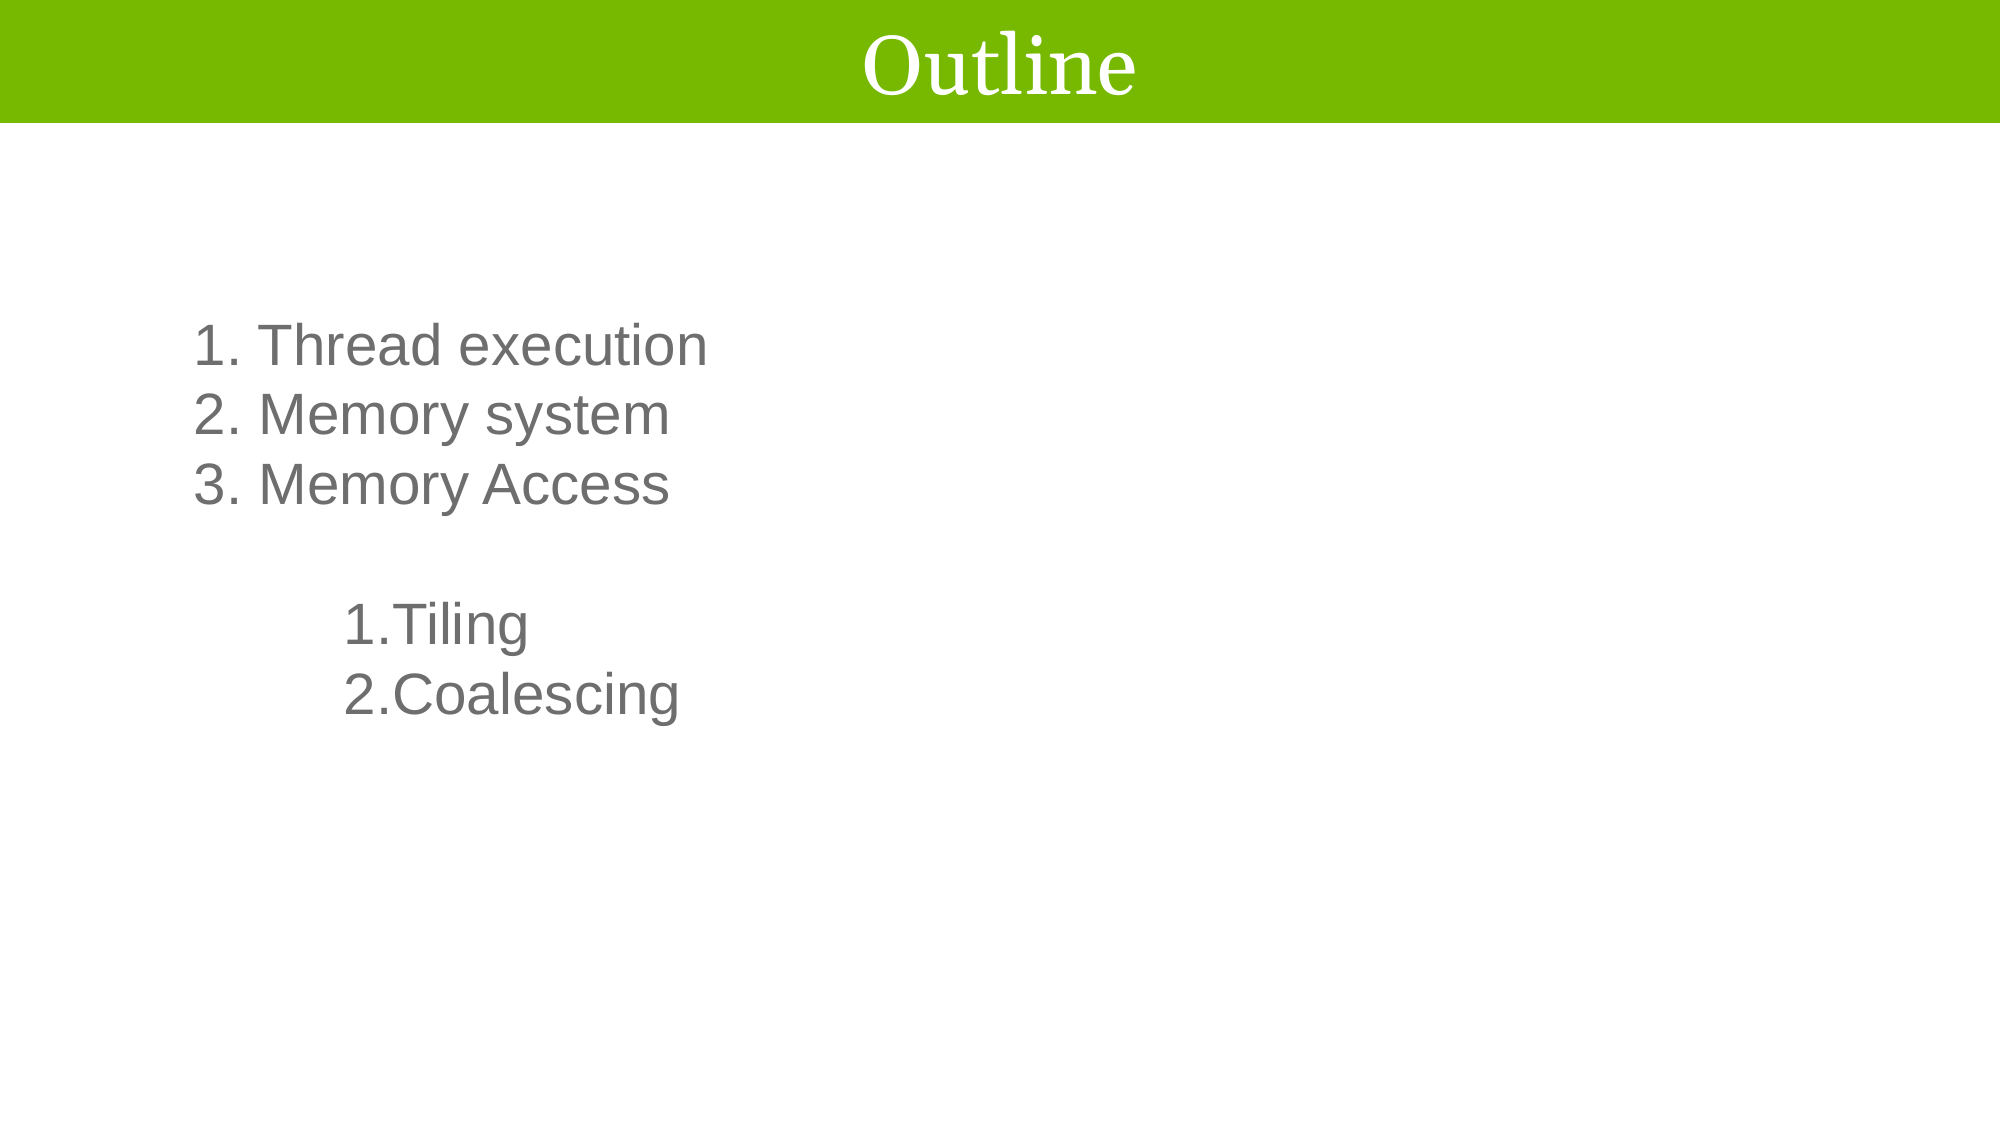

Outline

1. Thread execution
2. Memory system
3. Memory Access

	1.Tiling
	2.Coalescing